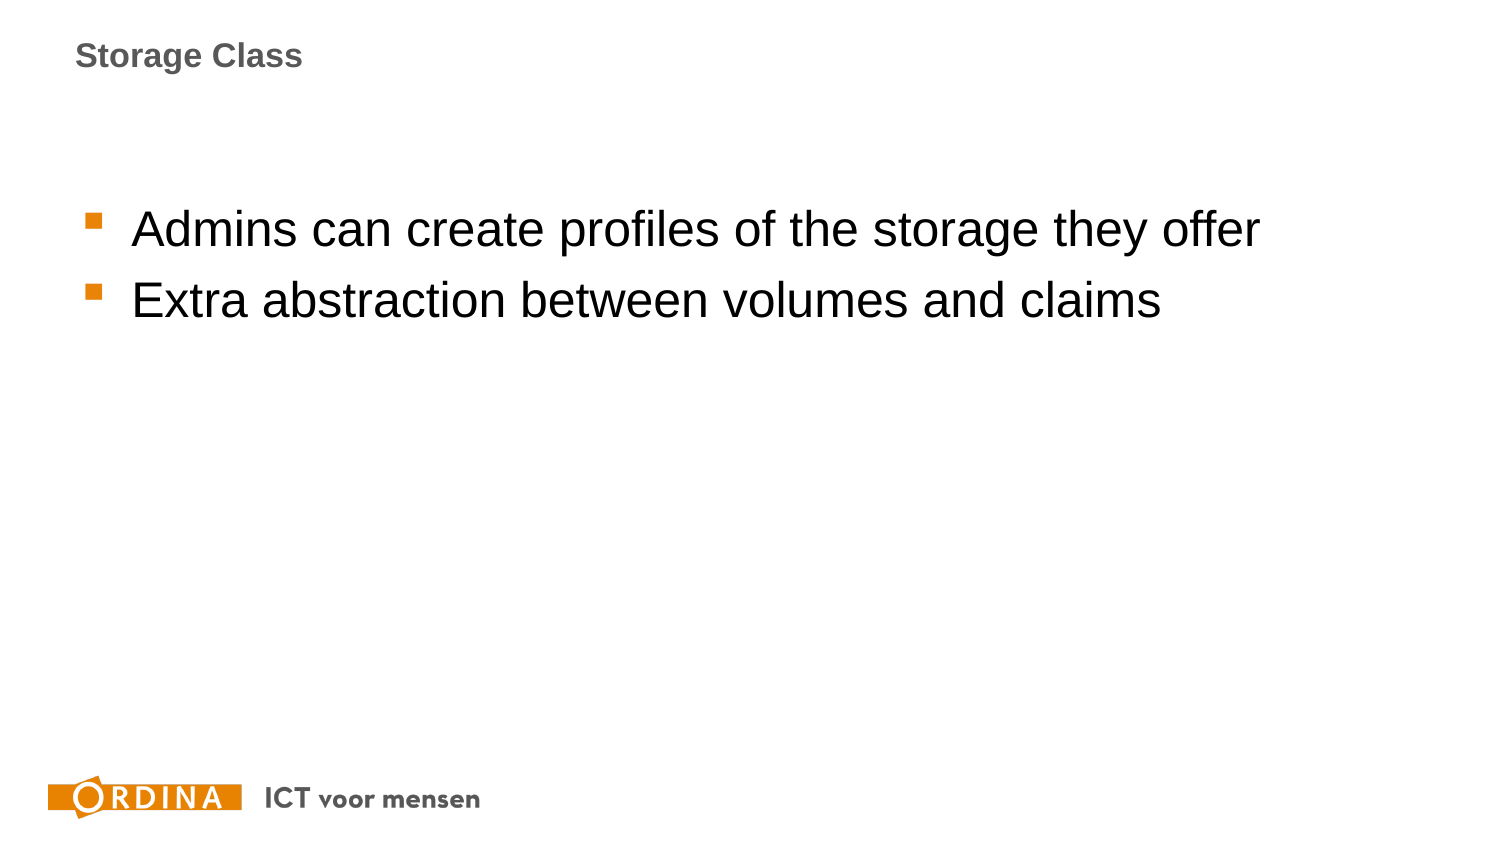

# Storage Class
Admins can create profiles of the storage they offer
Extra abstraction between volumes and claims
49